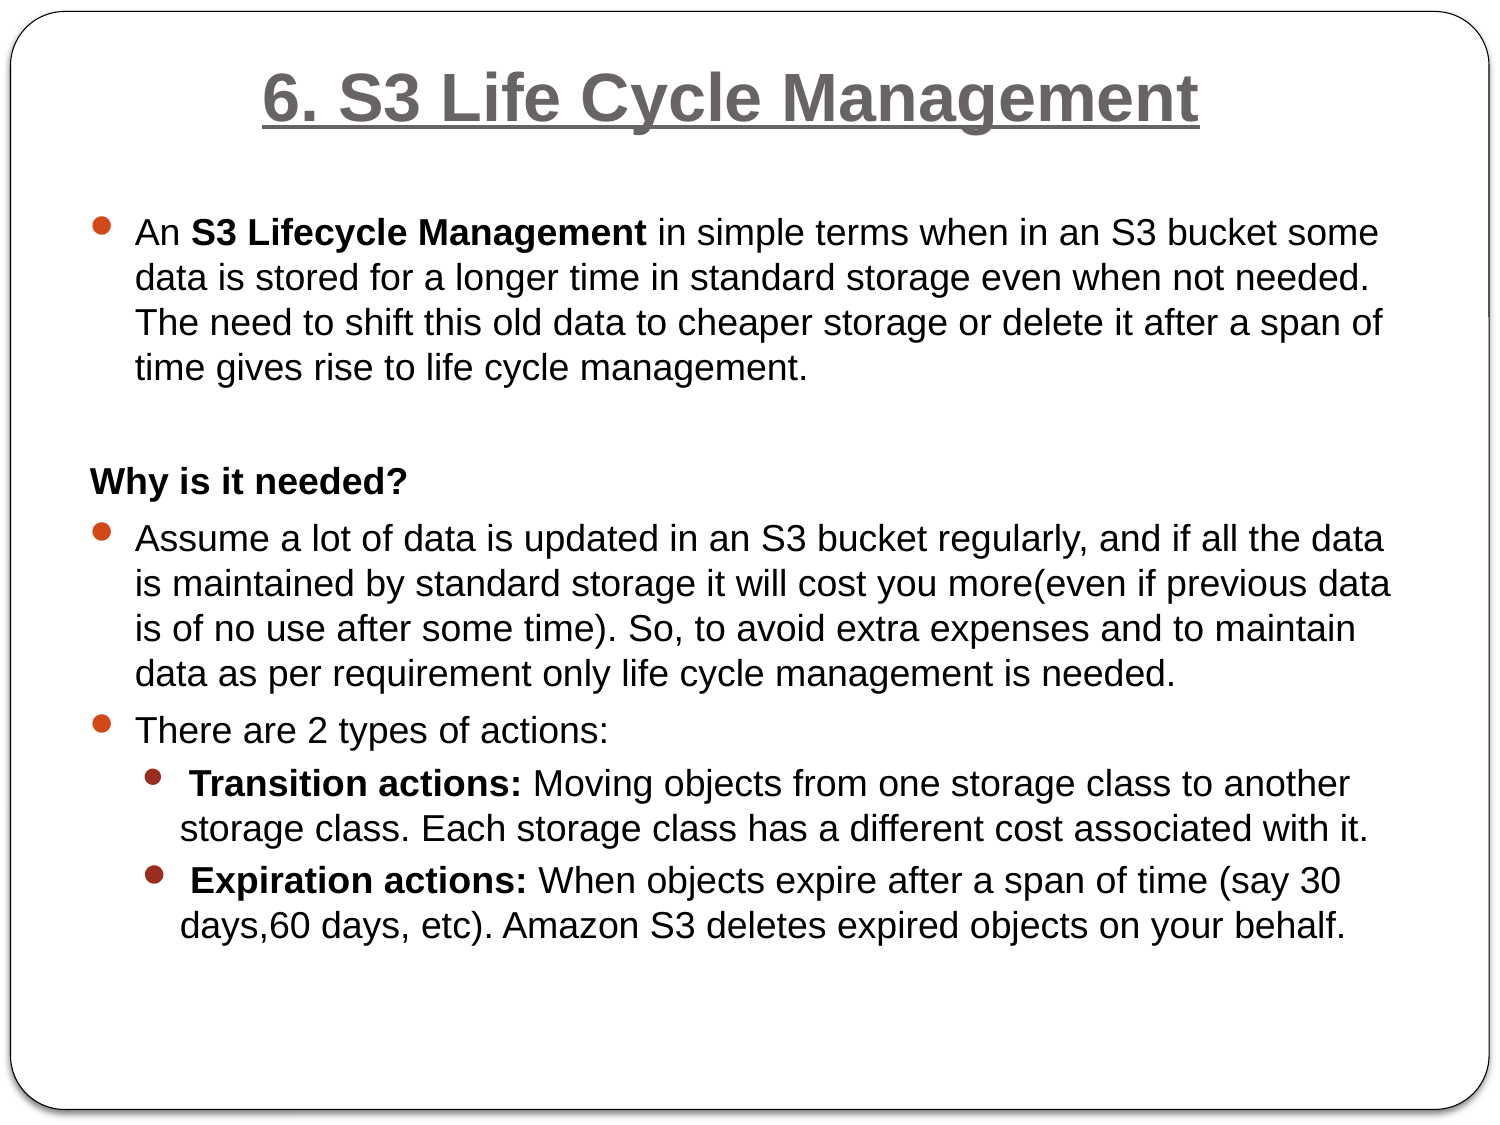

# 6. S3 Life Cycle Management
An S3 Lifecycle Management in simple terms when in an S3 bucket some data is stored for a longer time in standard storage even when not needed. The need to shift this old data to cheaper storage or delete it after a span of time gives rise to life cycle management.

Why is it needed?
Assume a lot of data is updated in an S3 bucket regularly, and if all the data is maintained by standard storage it will cost you more(even if previous data is of no use after some time). So, to avoid extra expenses and to maintain data as per requirement only life cycle management is needed.
There are 2 types of actions:
 Transition actions: Moving objects from one storage class to another storage class. Each storage class has a different cost associated with it.
 Expiration actions: When objects expire after a span of time (say 30 days,60 days, etc). Amazon S3 deletes expired objects on your behalf.